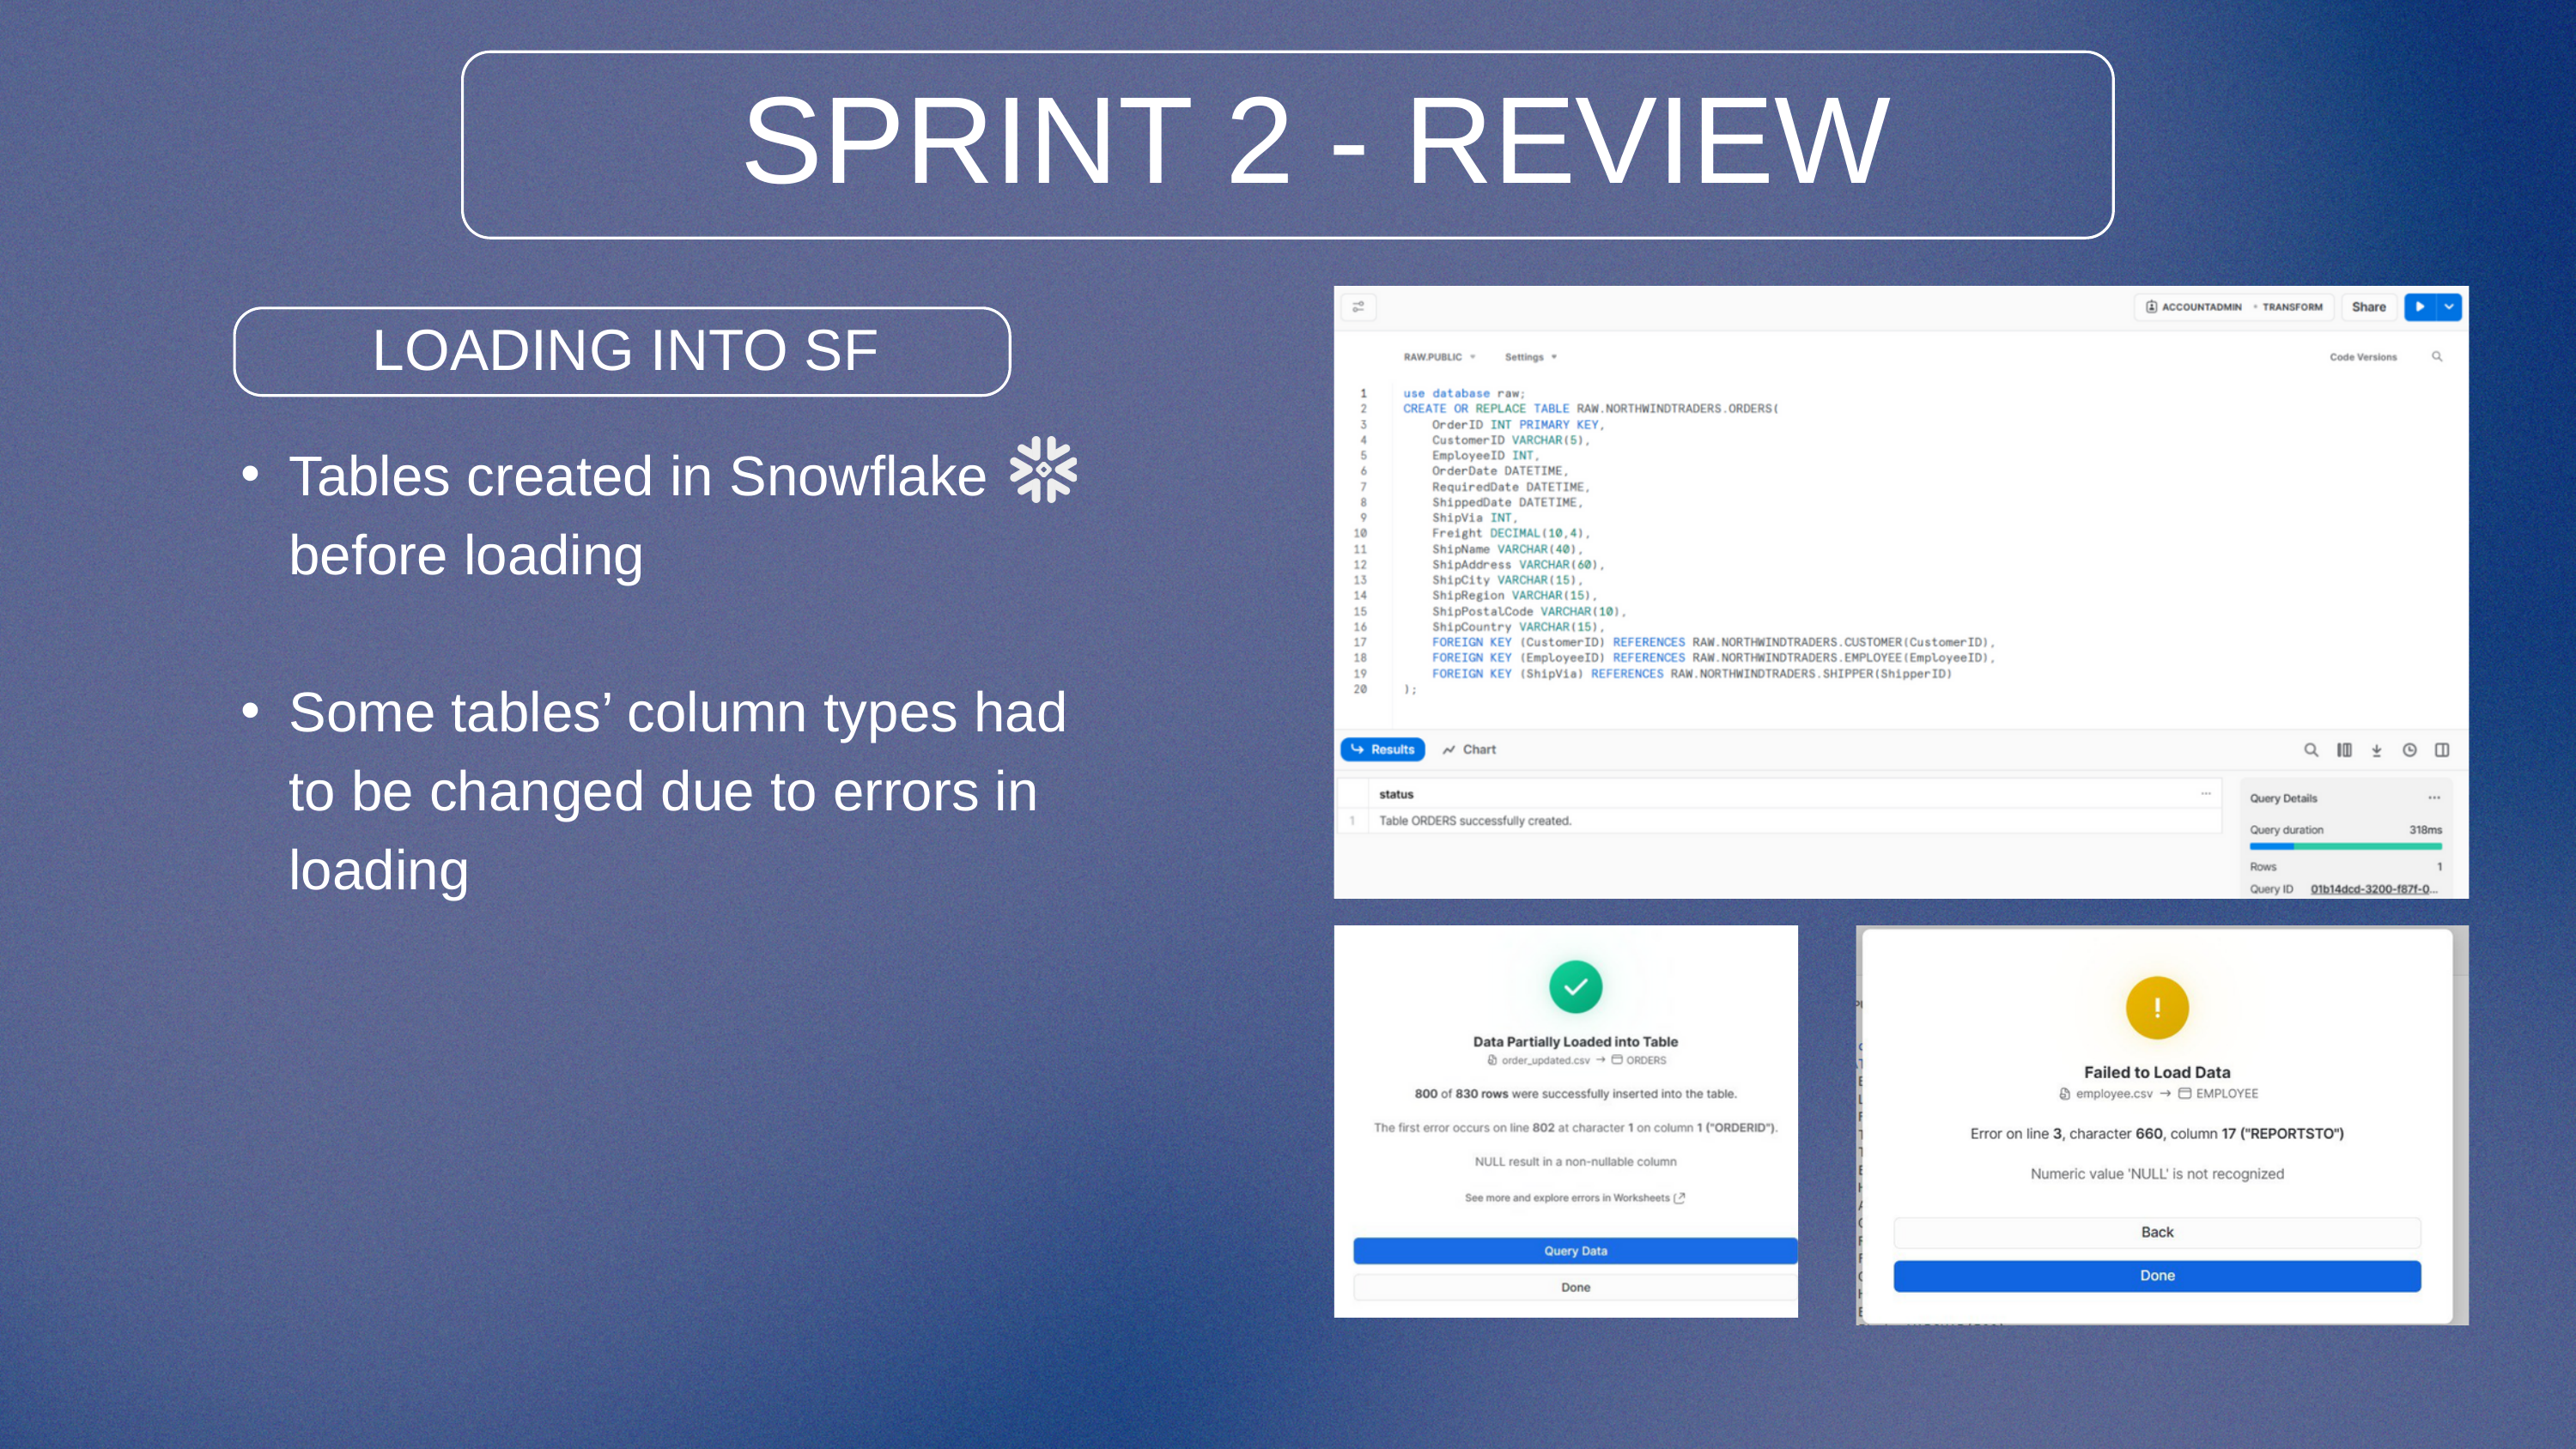

SPRINT 2 - REVIEW

LOADING INTO SF
Tables created in Snowflake before loading

Some tables’ column types had to be changed due to errors in loading